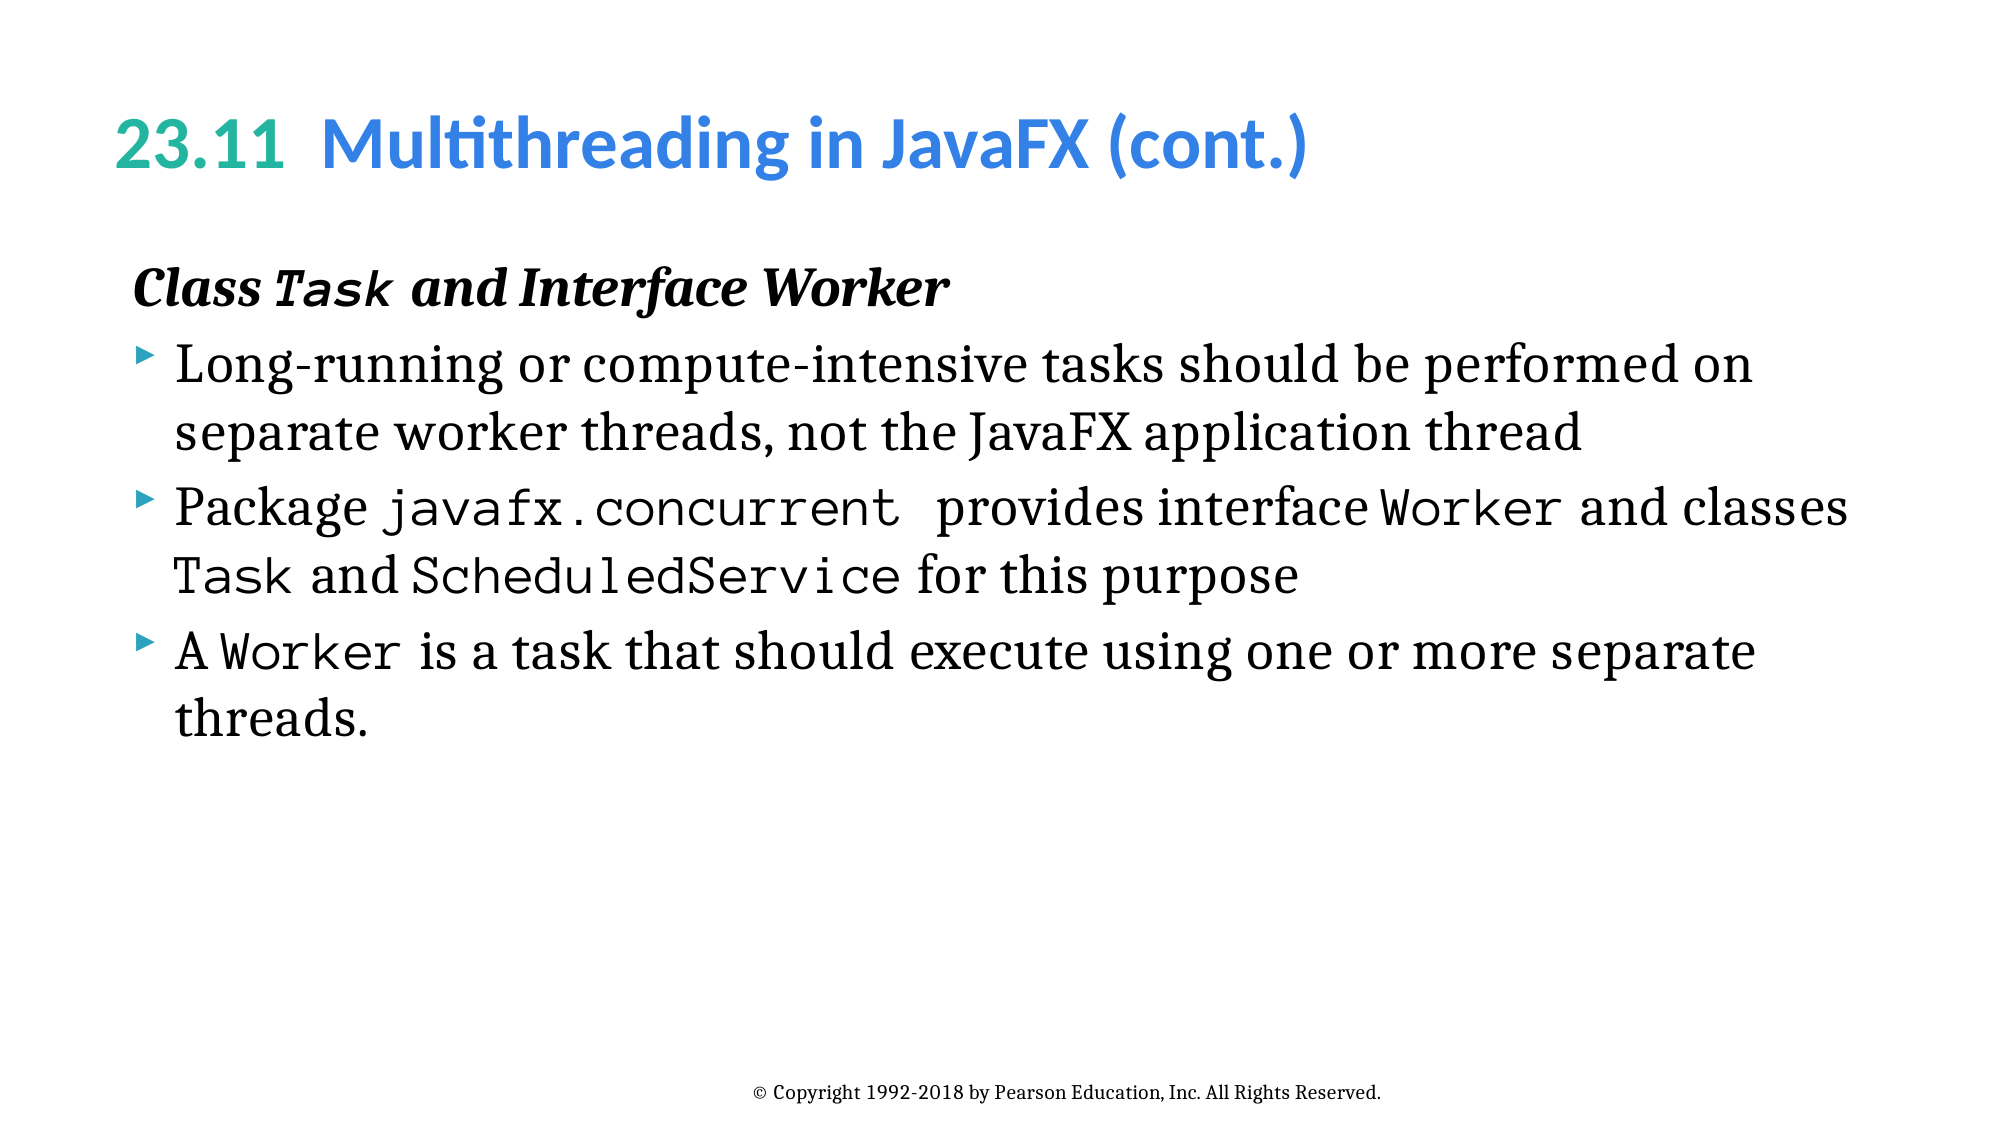

# 23.11  Multithreading in JavaFX (cont.)
Class Task and Interface Worker
Long-running or compute-intensive tasks should be performed on separate worker threads, not the JavaFX application thread
Package javafx.concurrent provides interface Worker and classes Task and ScheduledService for this purpose
A Worker is a task that should execute using one or more separate threads.
© Copyright 1992-2018 by Pearson Education, Inc. All Rights Reserved.